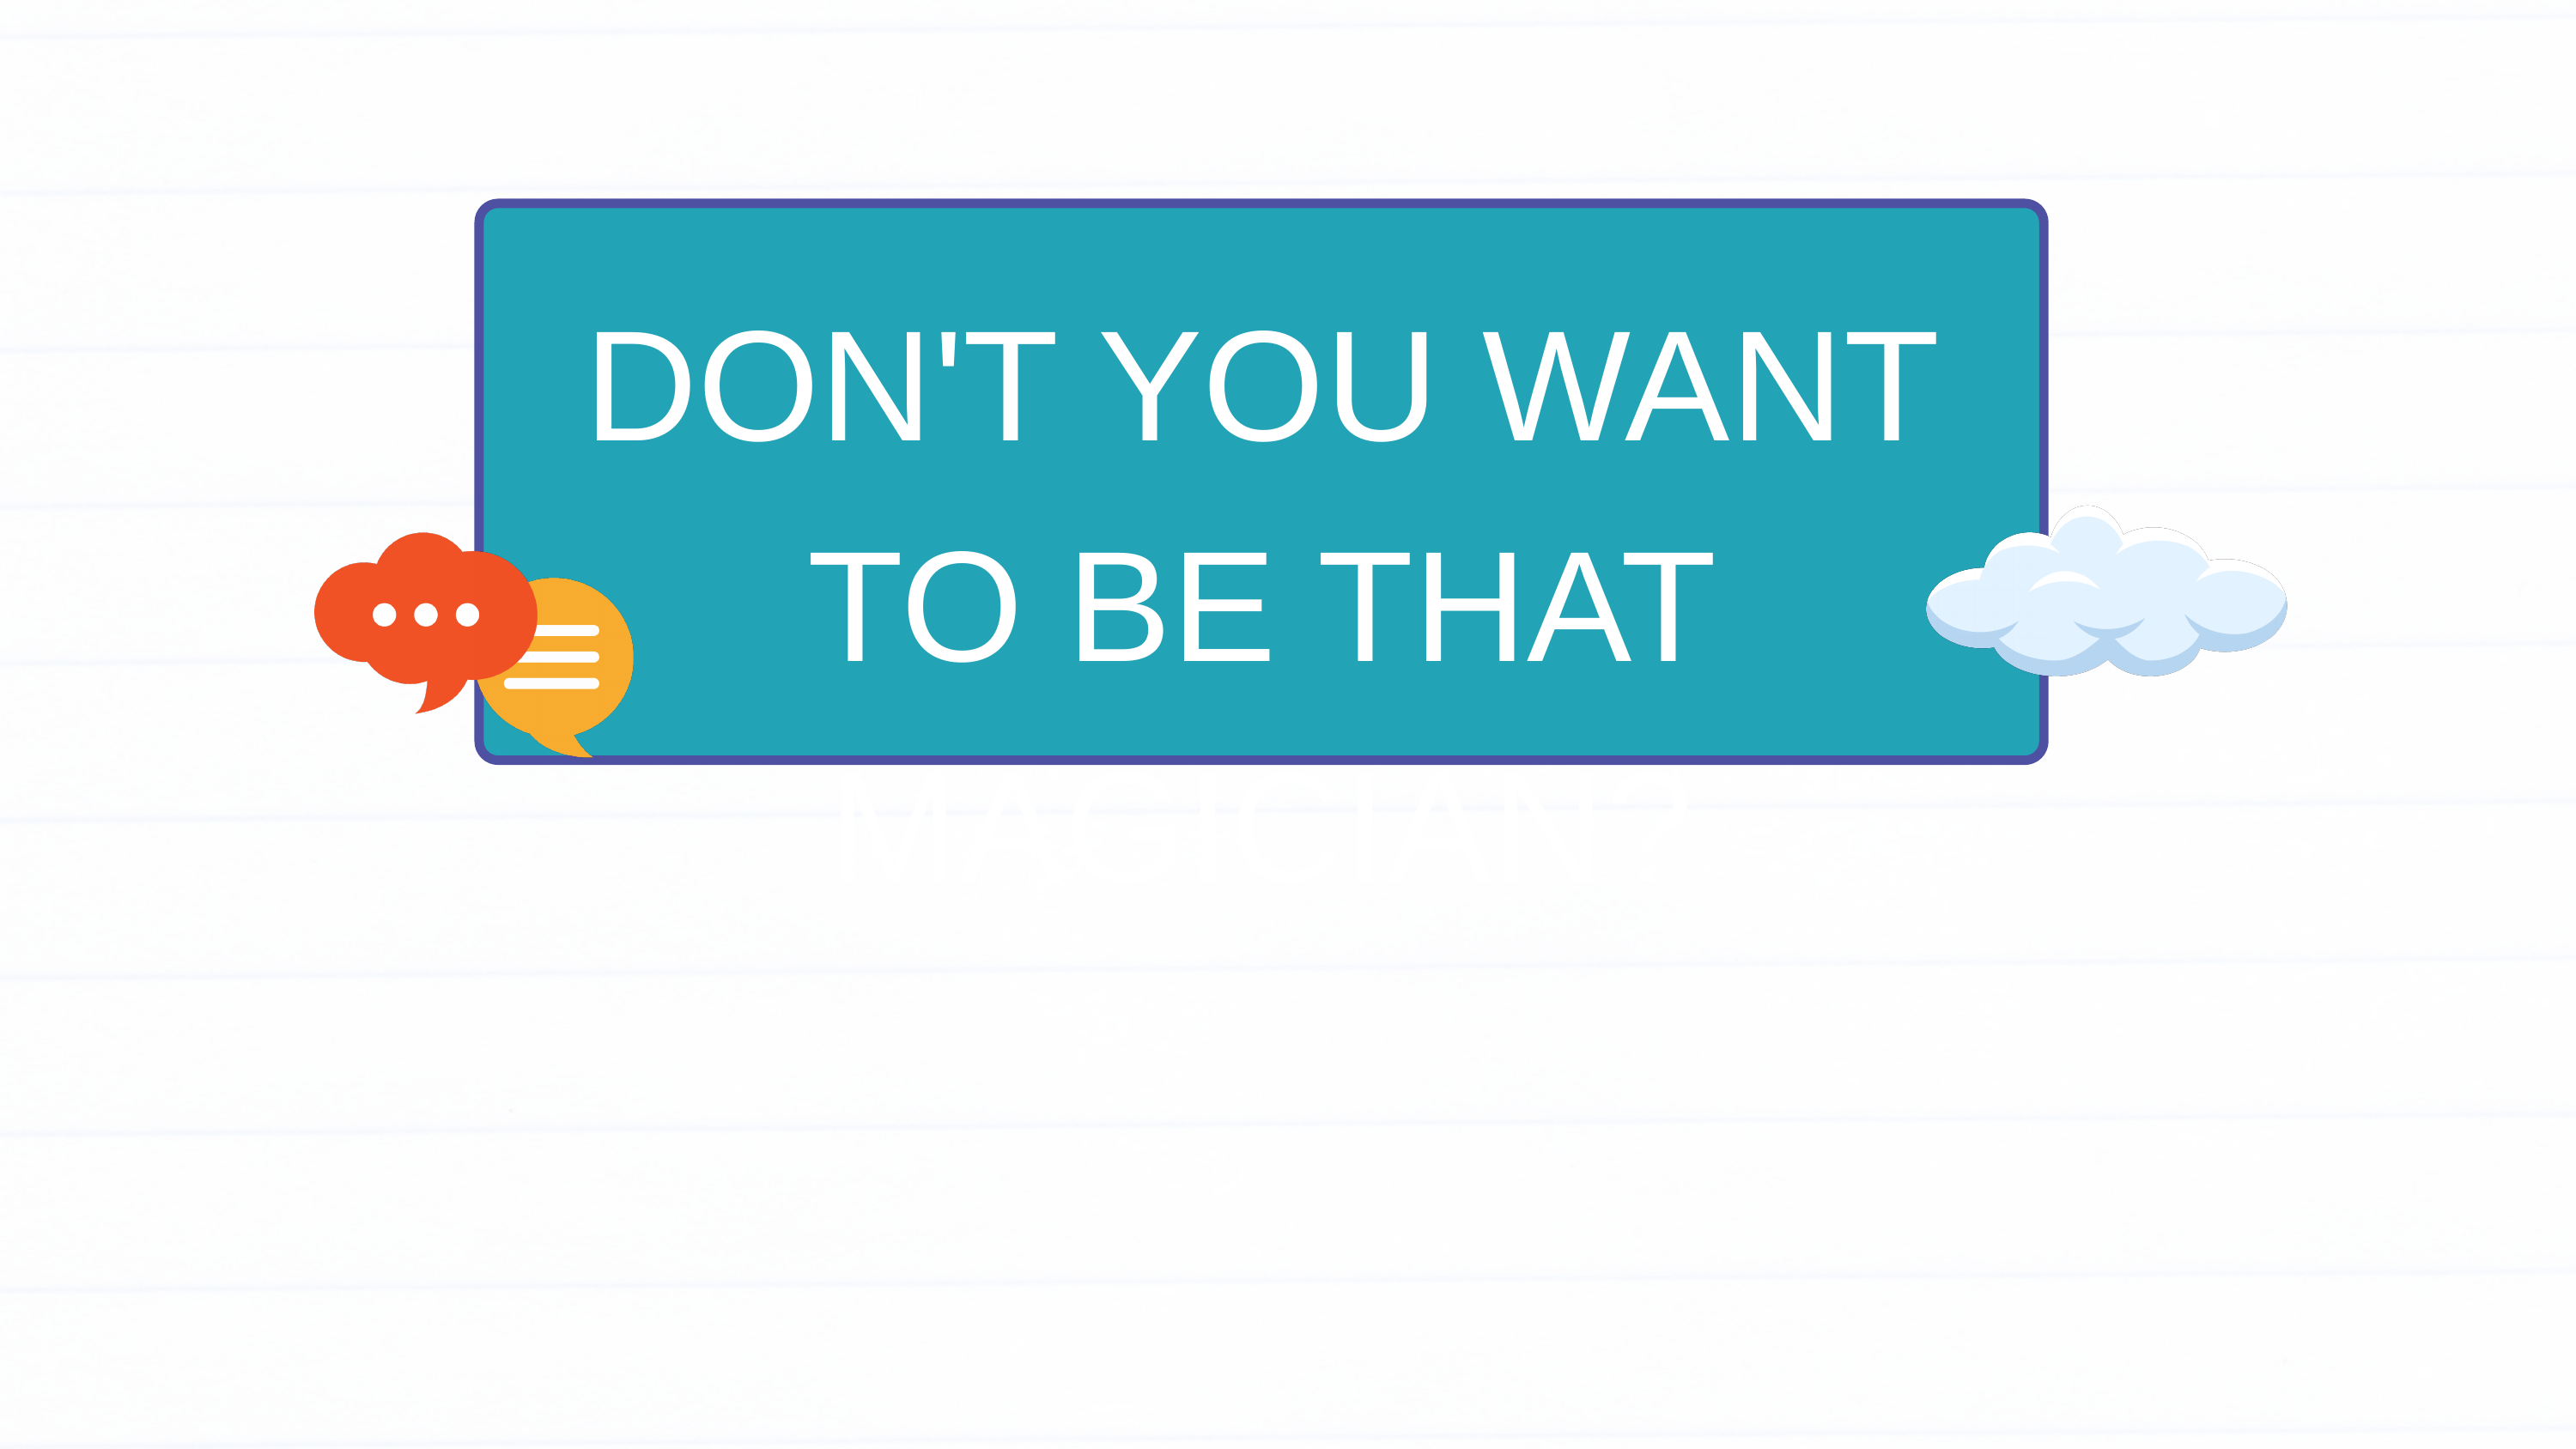

DON'T YOU WANT TO BE THAT MAGICIAN?